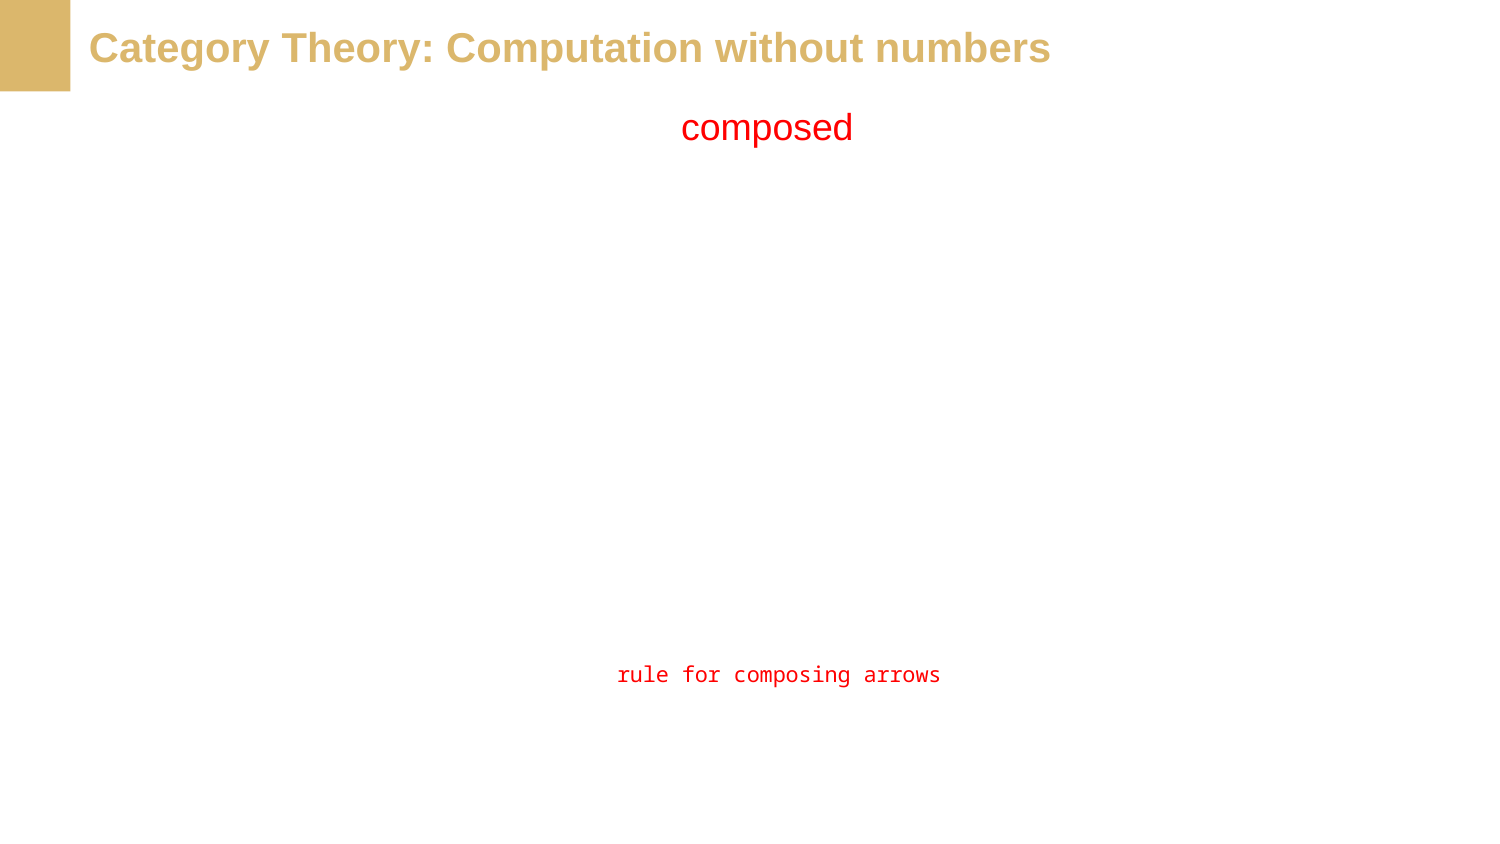

Category Theory: Computation without numbers
A Category is a diagram composed of Objects and Arrows
B
f
g
h
C
A
Example: A Category with 3 objects (A,B,C) and two arrows (f, g)
“Category Theory is a graph with a rule for composing arrows  (f,g) head to tail to give another arrow (h)。”
M. Barr, and C. Wells, Category theory for computing science. 1990. 21.